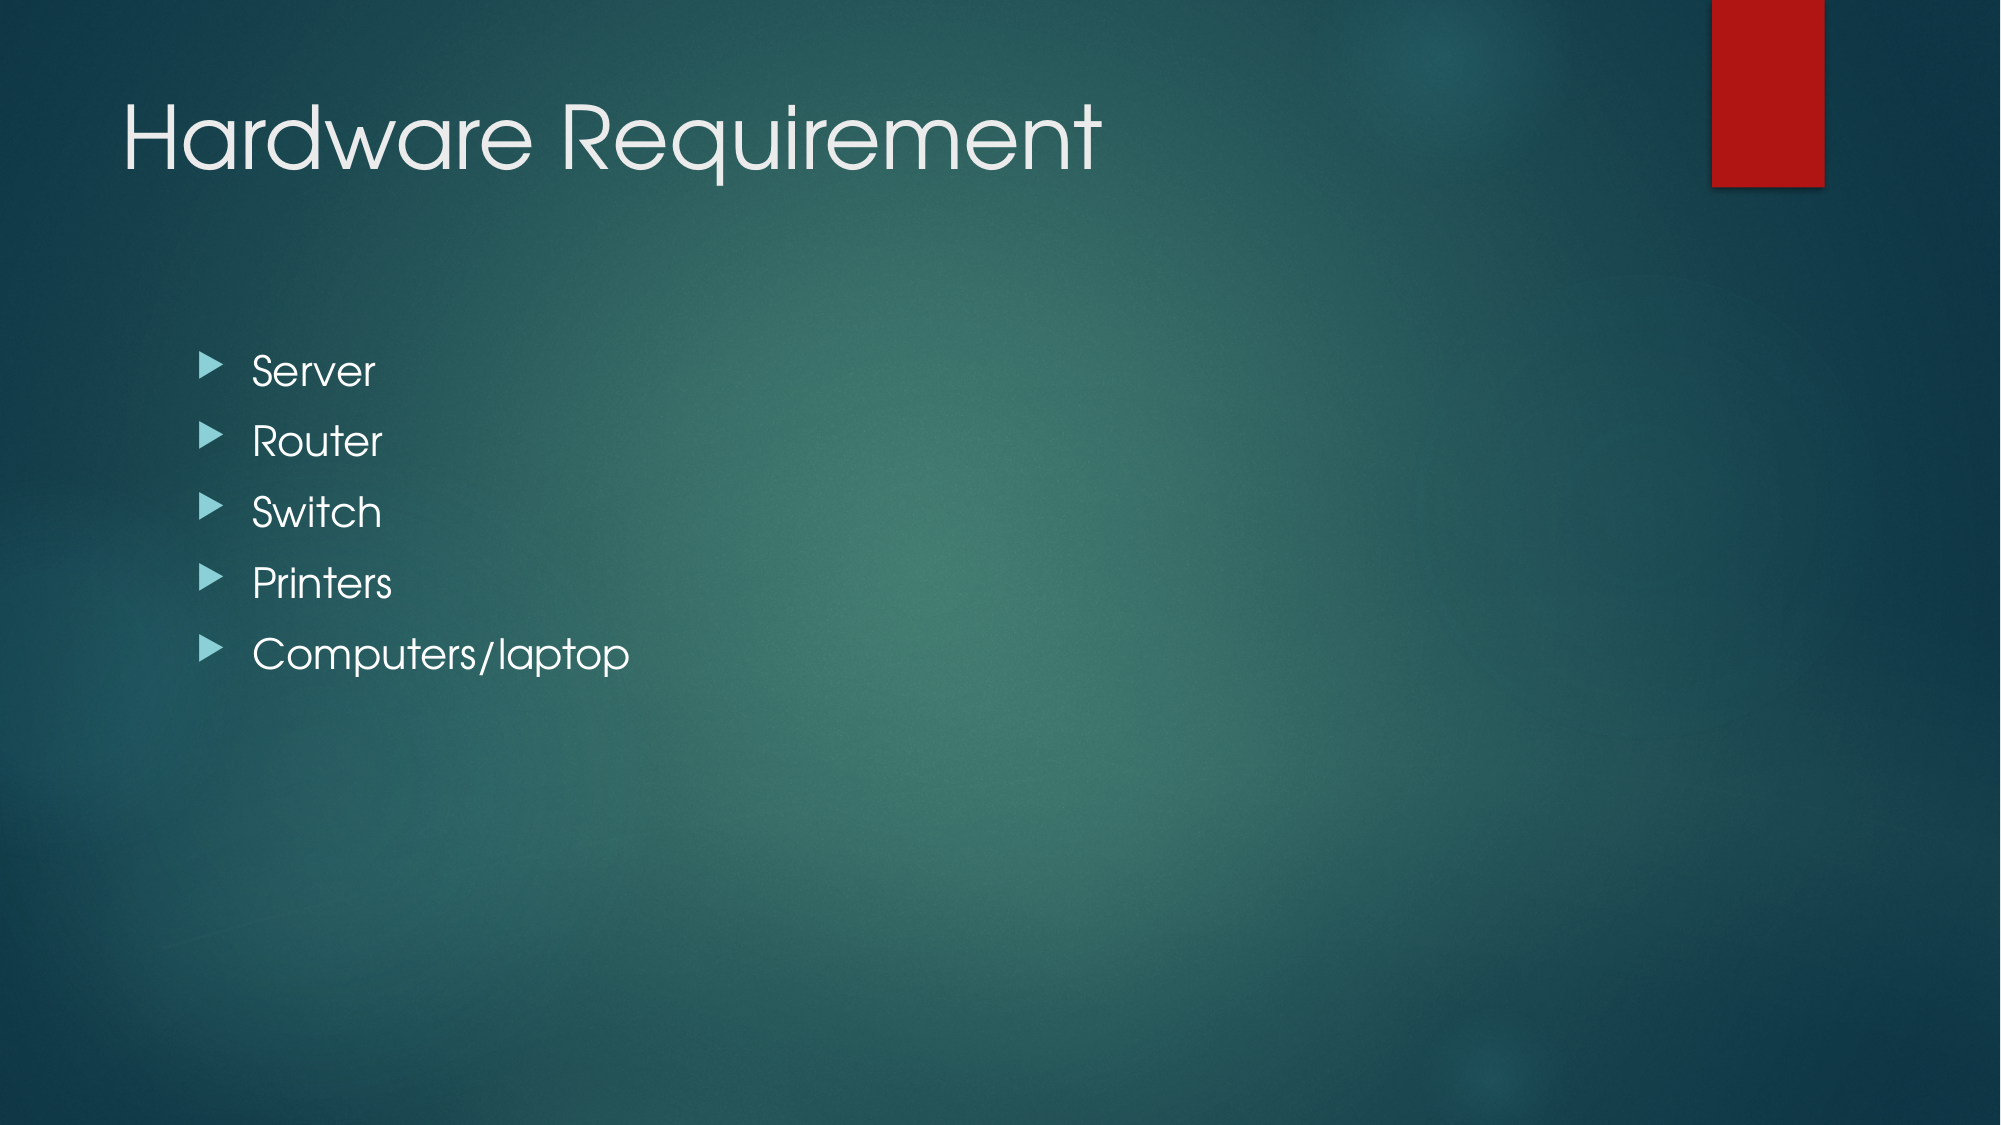

# Hardware Requirement
Server
Router
Switch
Printers
Computers/laptop